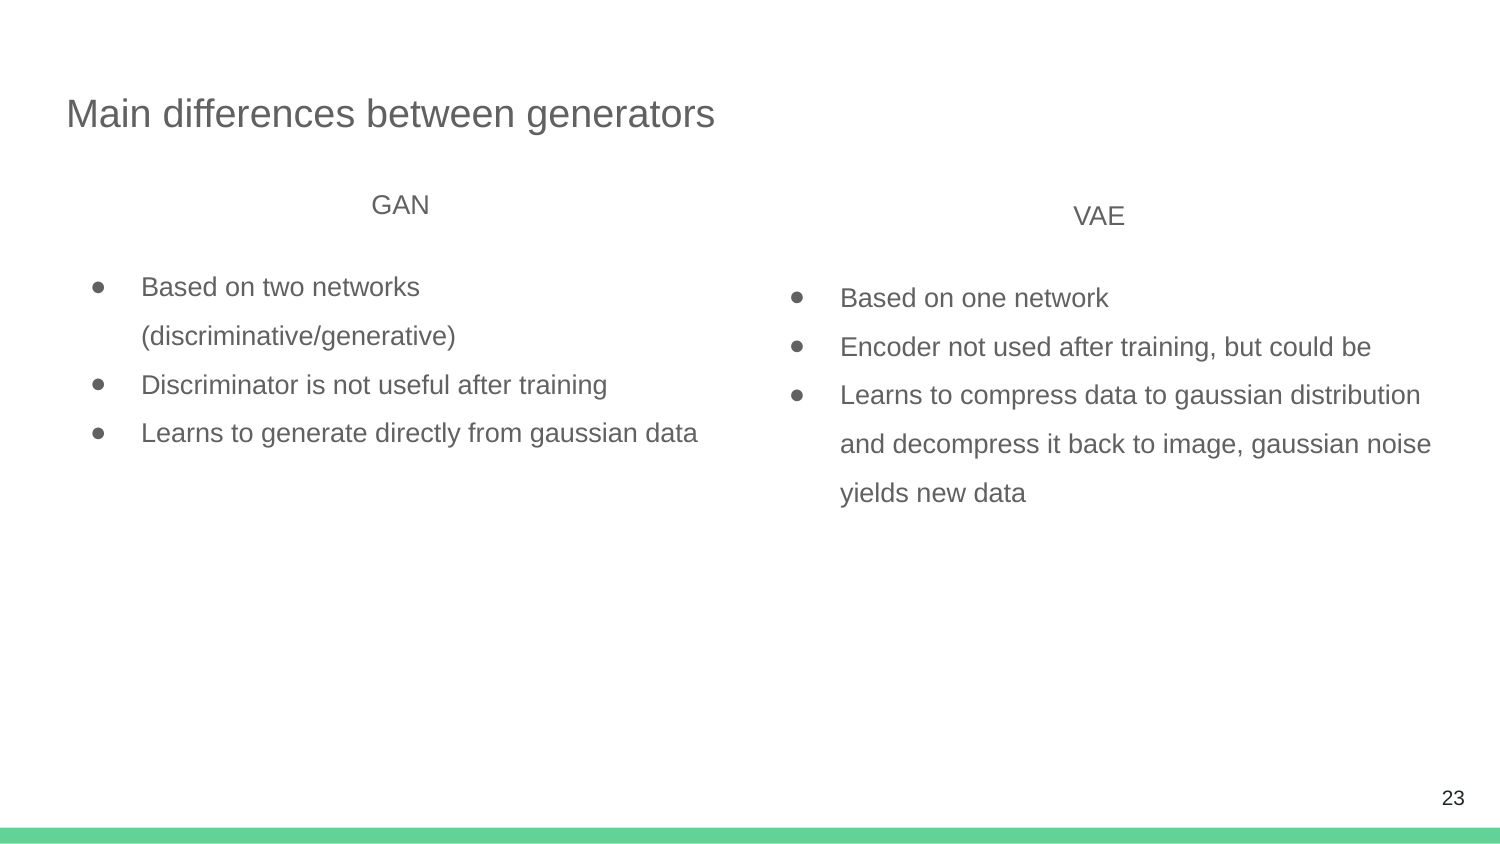

# Main differences between generators
GAN
Based on two networks (discriminative/generative)
Discriminator is not useful after training
Learns to generate directly from gaussian data

VAE
Based on one network
Encoder not used after training, but could be
Learns to compress data to gaussian distribution  and decompress it back to image, gaussian noise yields new data
23